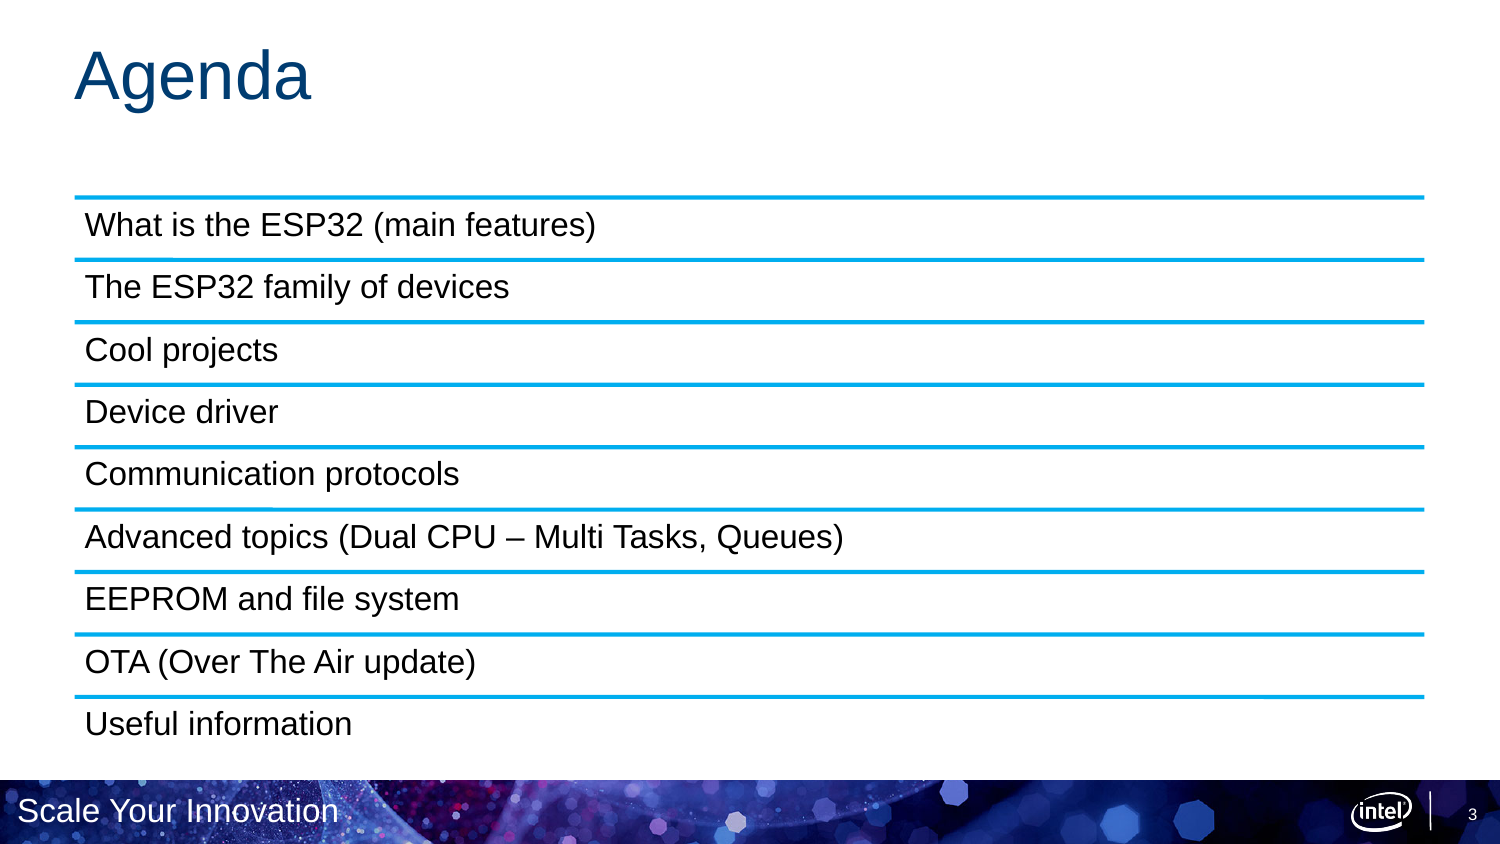

# Agenda
What is the ESP32 (main features)
The ESP32 family of devices
Cool projects
Device driver
Communication protocols
Advanced topics (Dual CPU – Multi Tasks, Queues)
EEPROM and file system
OTA (Over The Air update)
Useful information
3